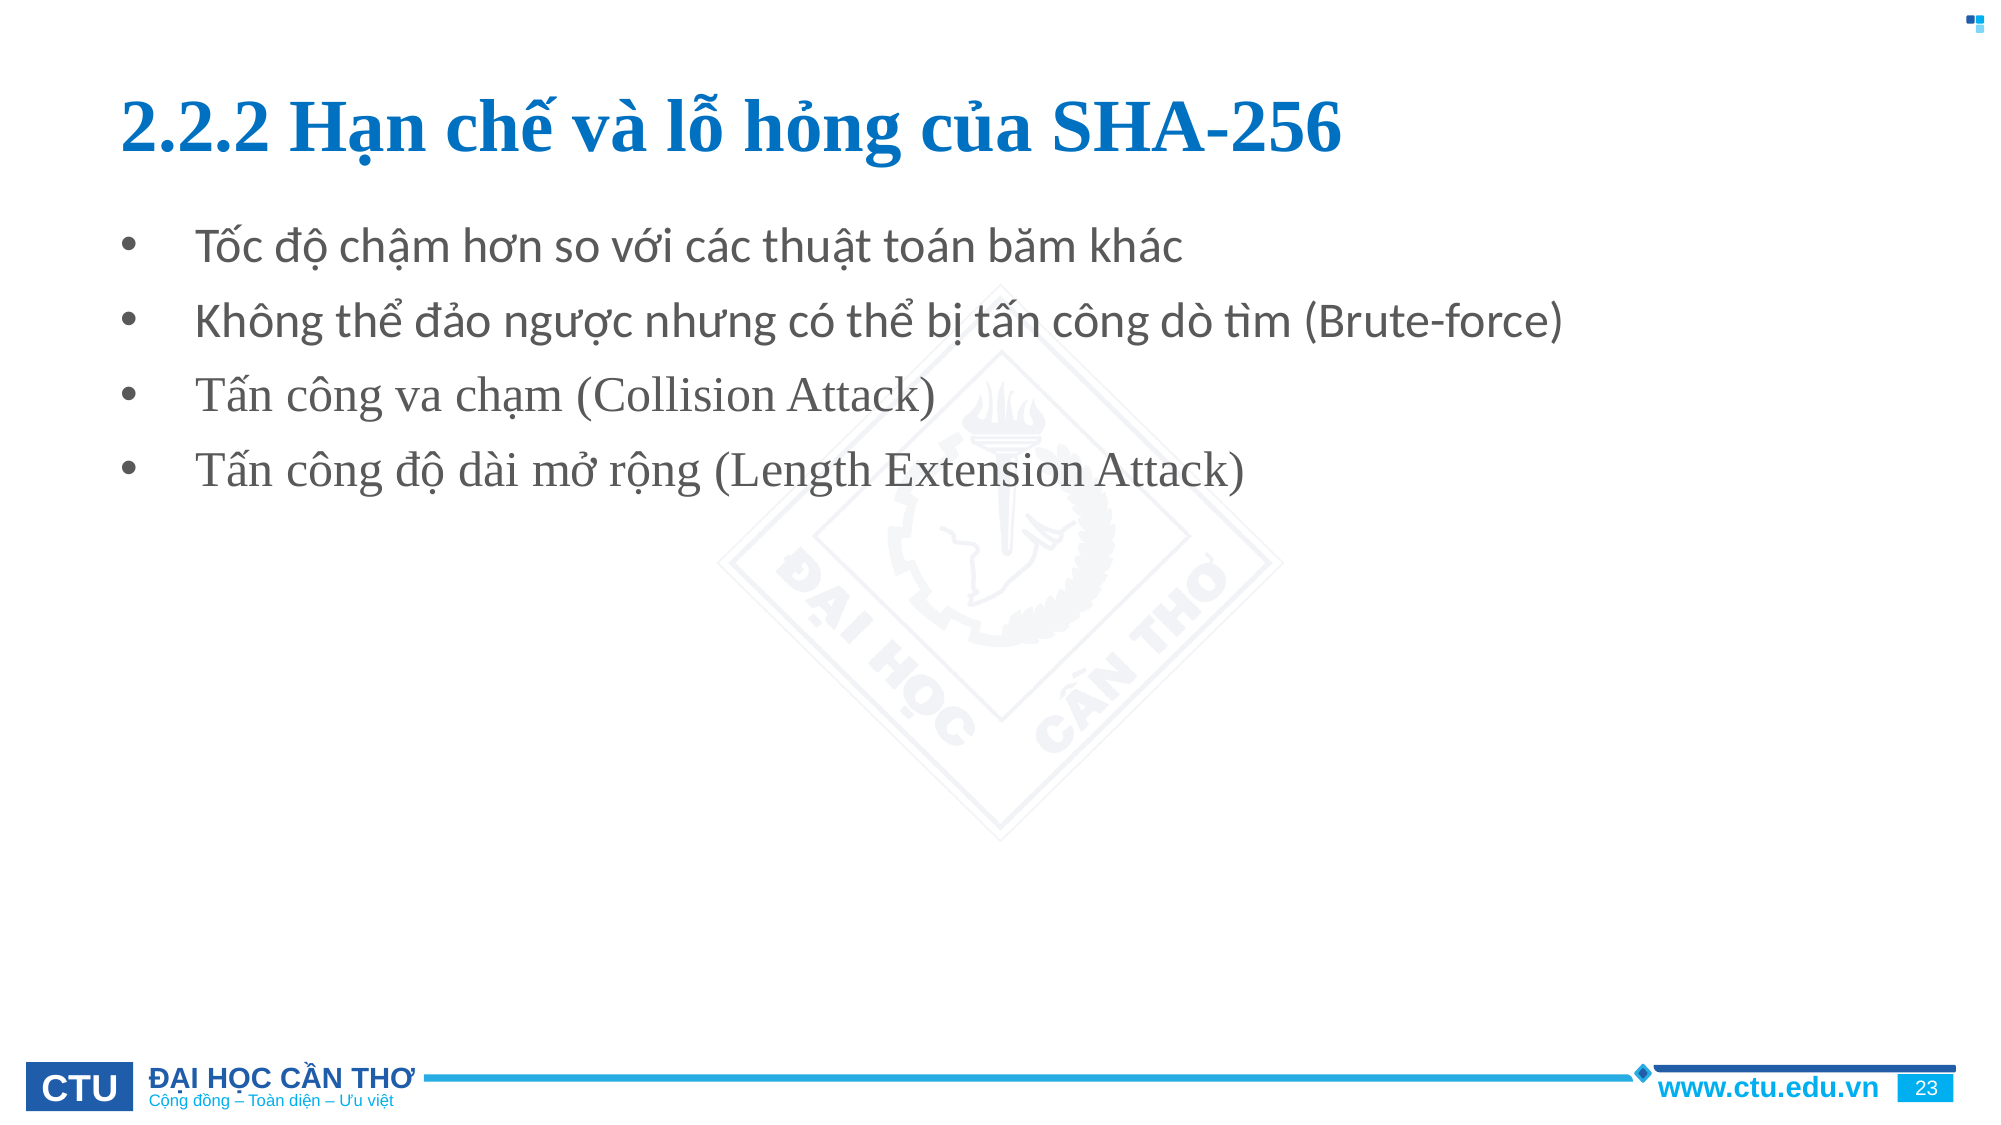

2.2.2 Hạn chế và lỗ hỏng của SHA-256
Tốc độ chậm hơn so với các thuật toán băm khác
Không thể đảo ngược nhưng có thể bị tấn công dò tìm (Brute-force)
Tấn công va chạm (Collision Attack)
Tấn công độ dài mở rộng (Length Extension Attack)